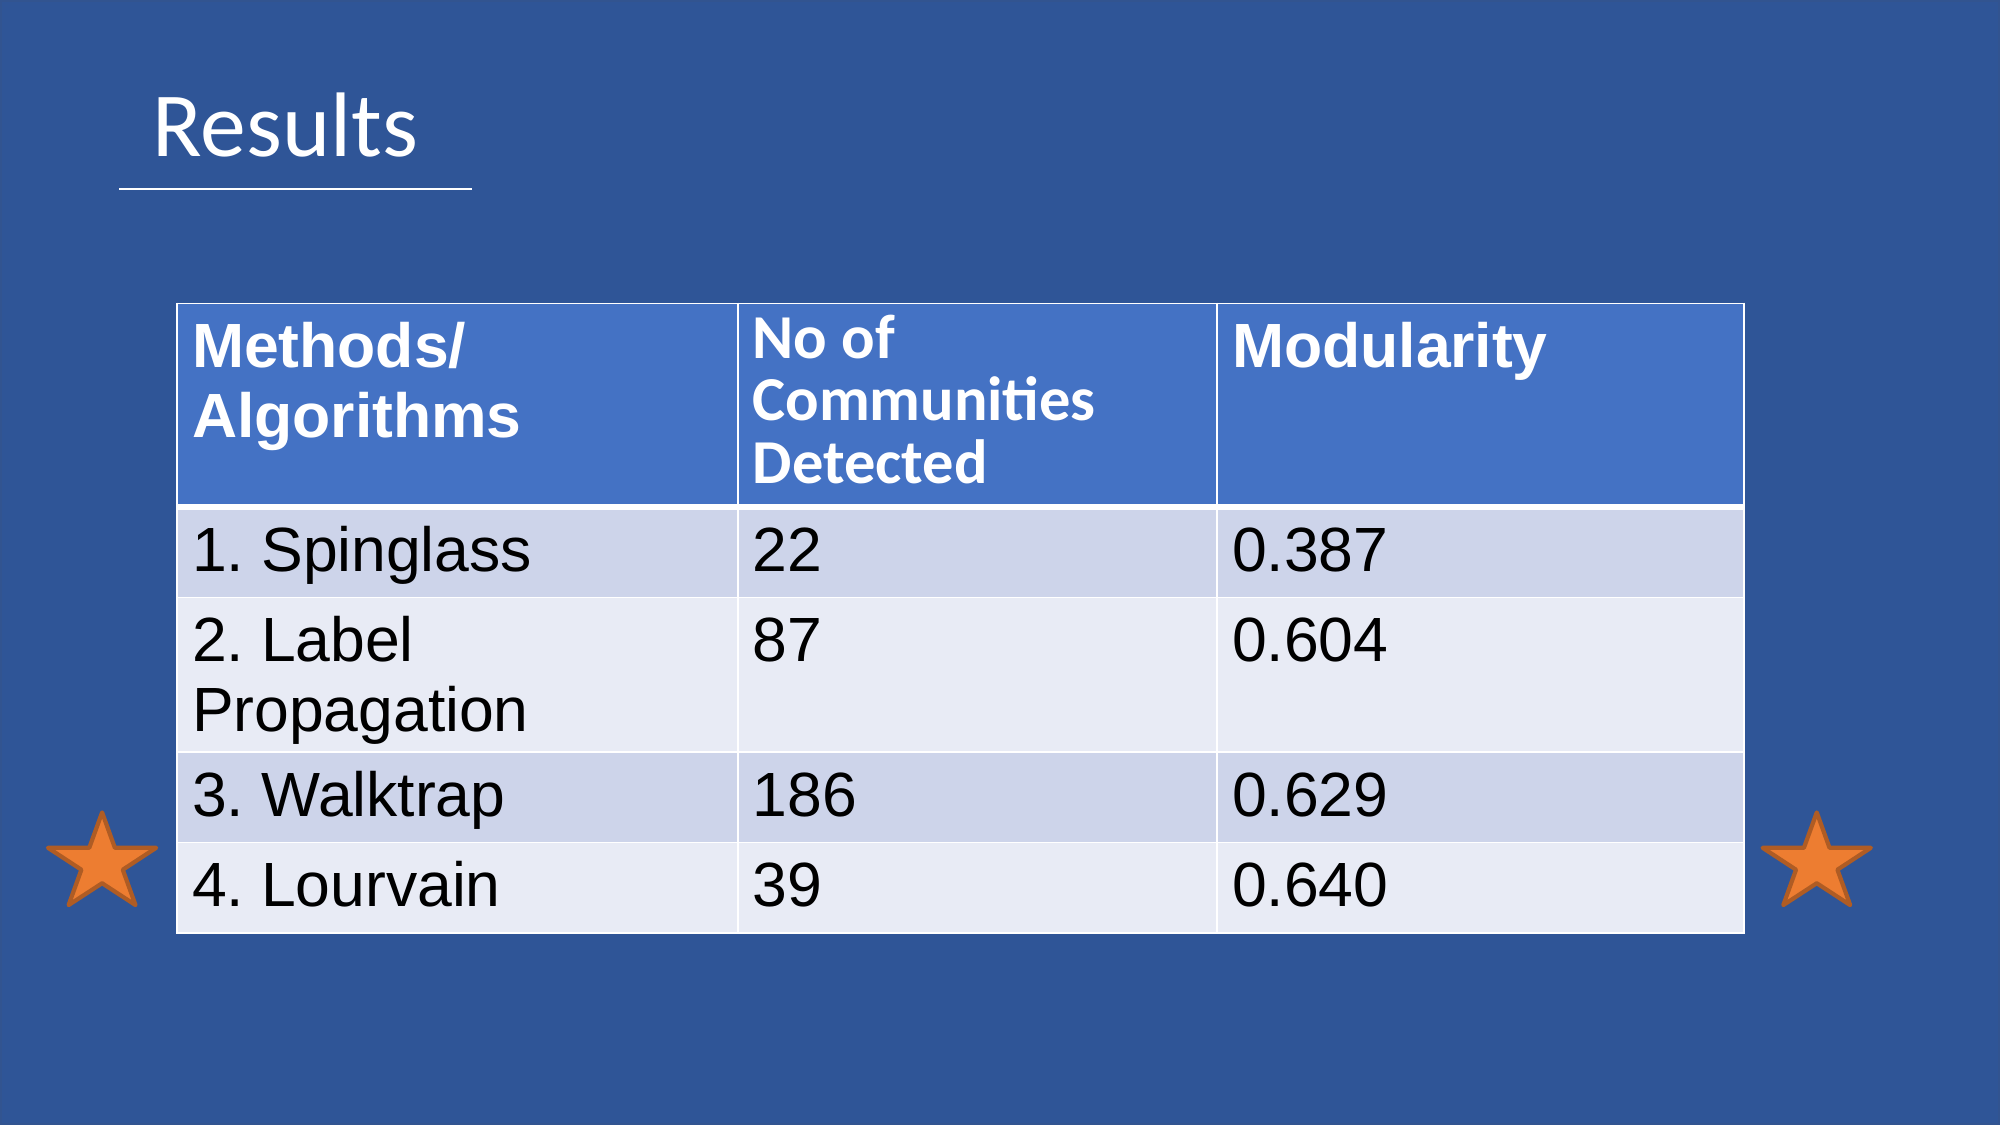

# Results
| Methods/ Algorithms | No of Communities Detected | Modularity |
| --- | --- | --- |
| 1. Spinglass | 22 | 0.387 |
| 2. Label Propagation | 87 | 0.604 |
| 3. Walktrap | 186 | 0.629 |
| 4. Lourvain | 39 | 0.640 |